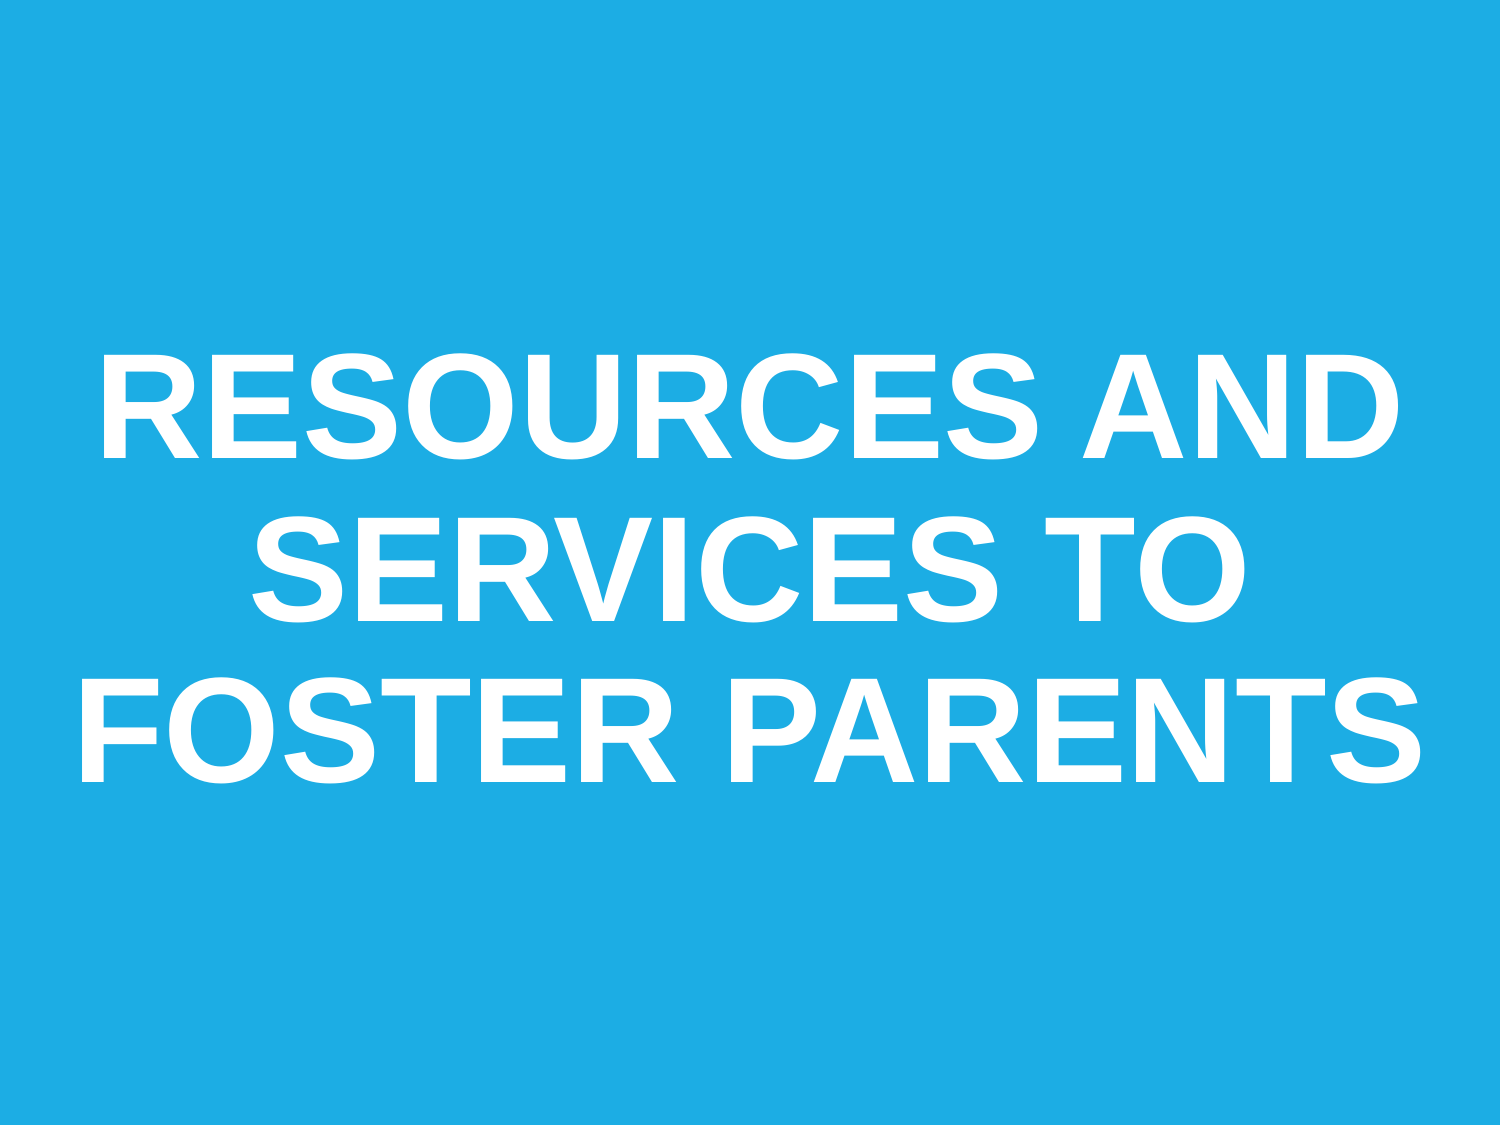

# RESOURCES AND SERVICES TO FOSTER PARENTS